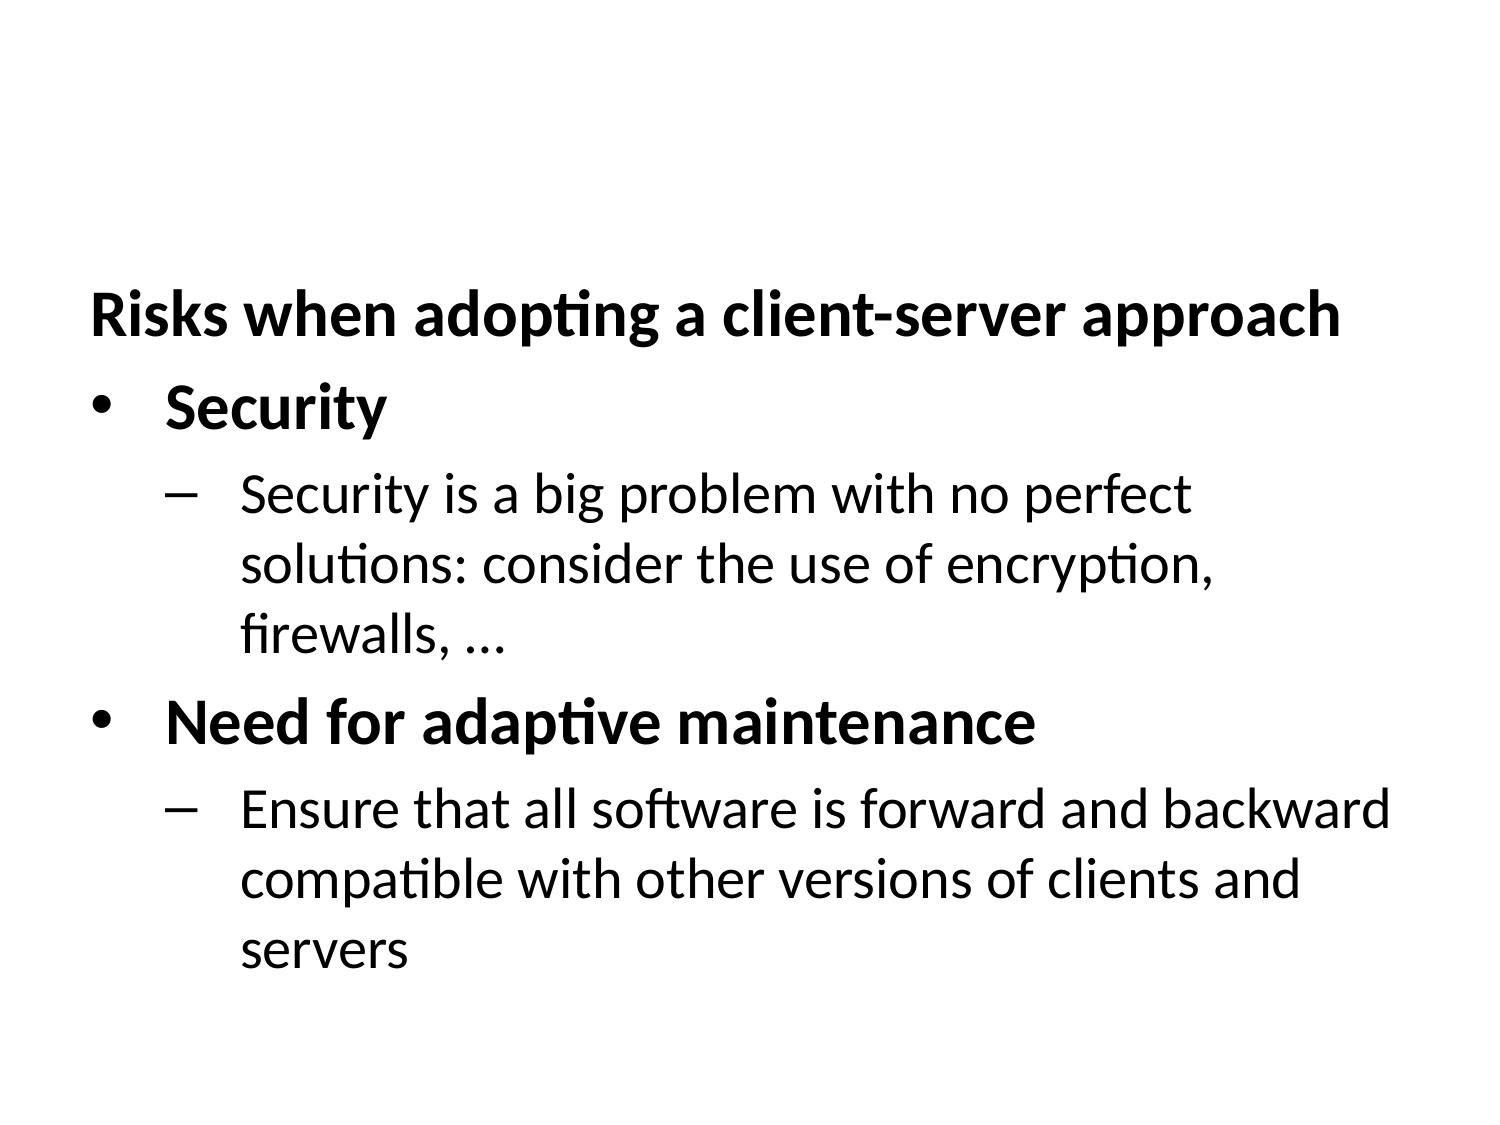

Risks when adopting a client-server approach
Security
Security is a big problem with no perfect solutions: consider the use of encryption, firewalls, …
Need for adaptive maintenance
Ensure that all software is forward and backward compatible with other versions of clients and servers